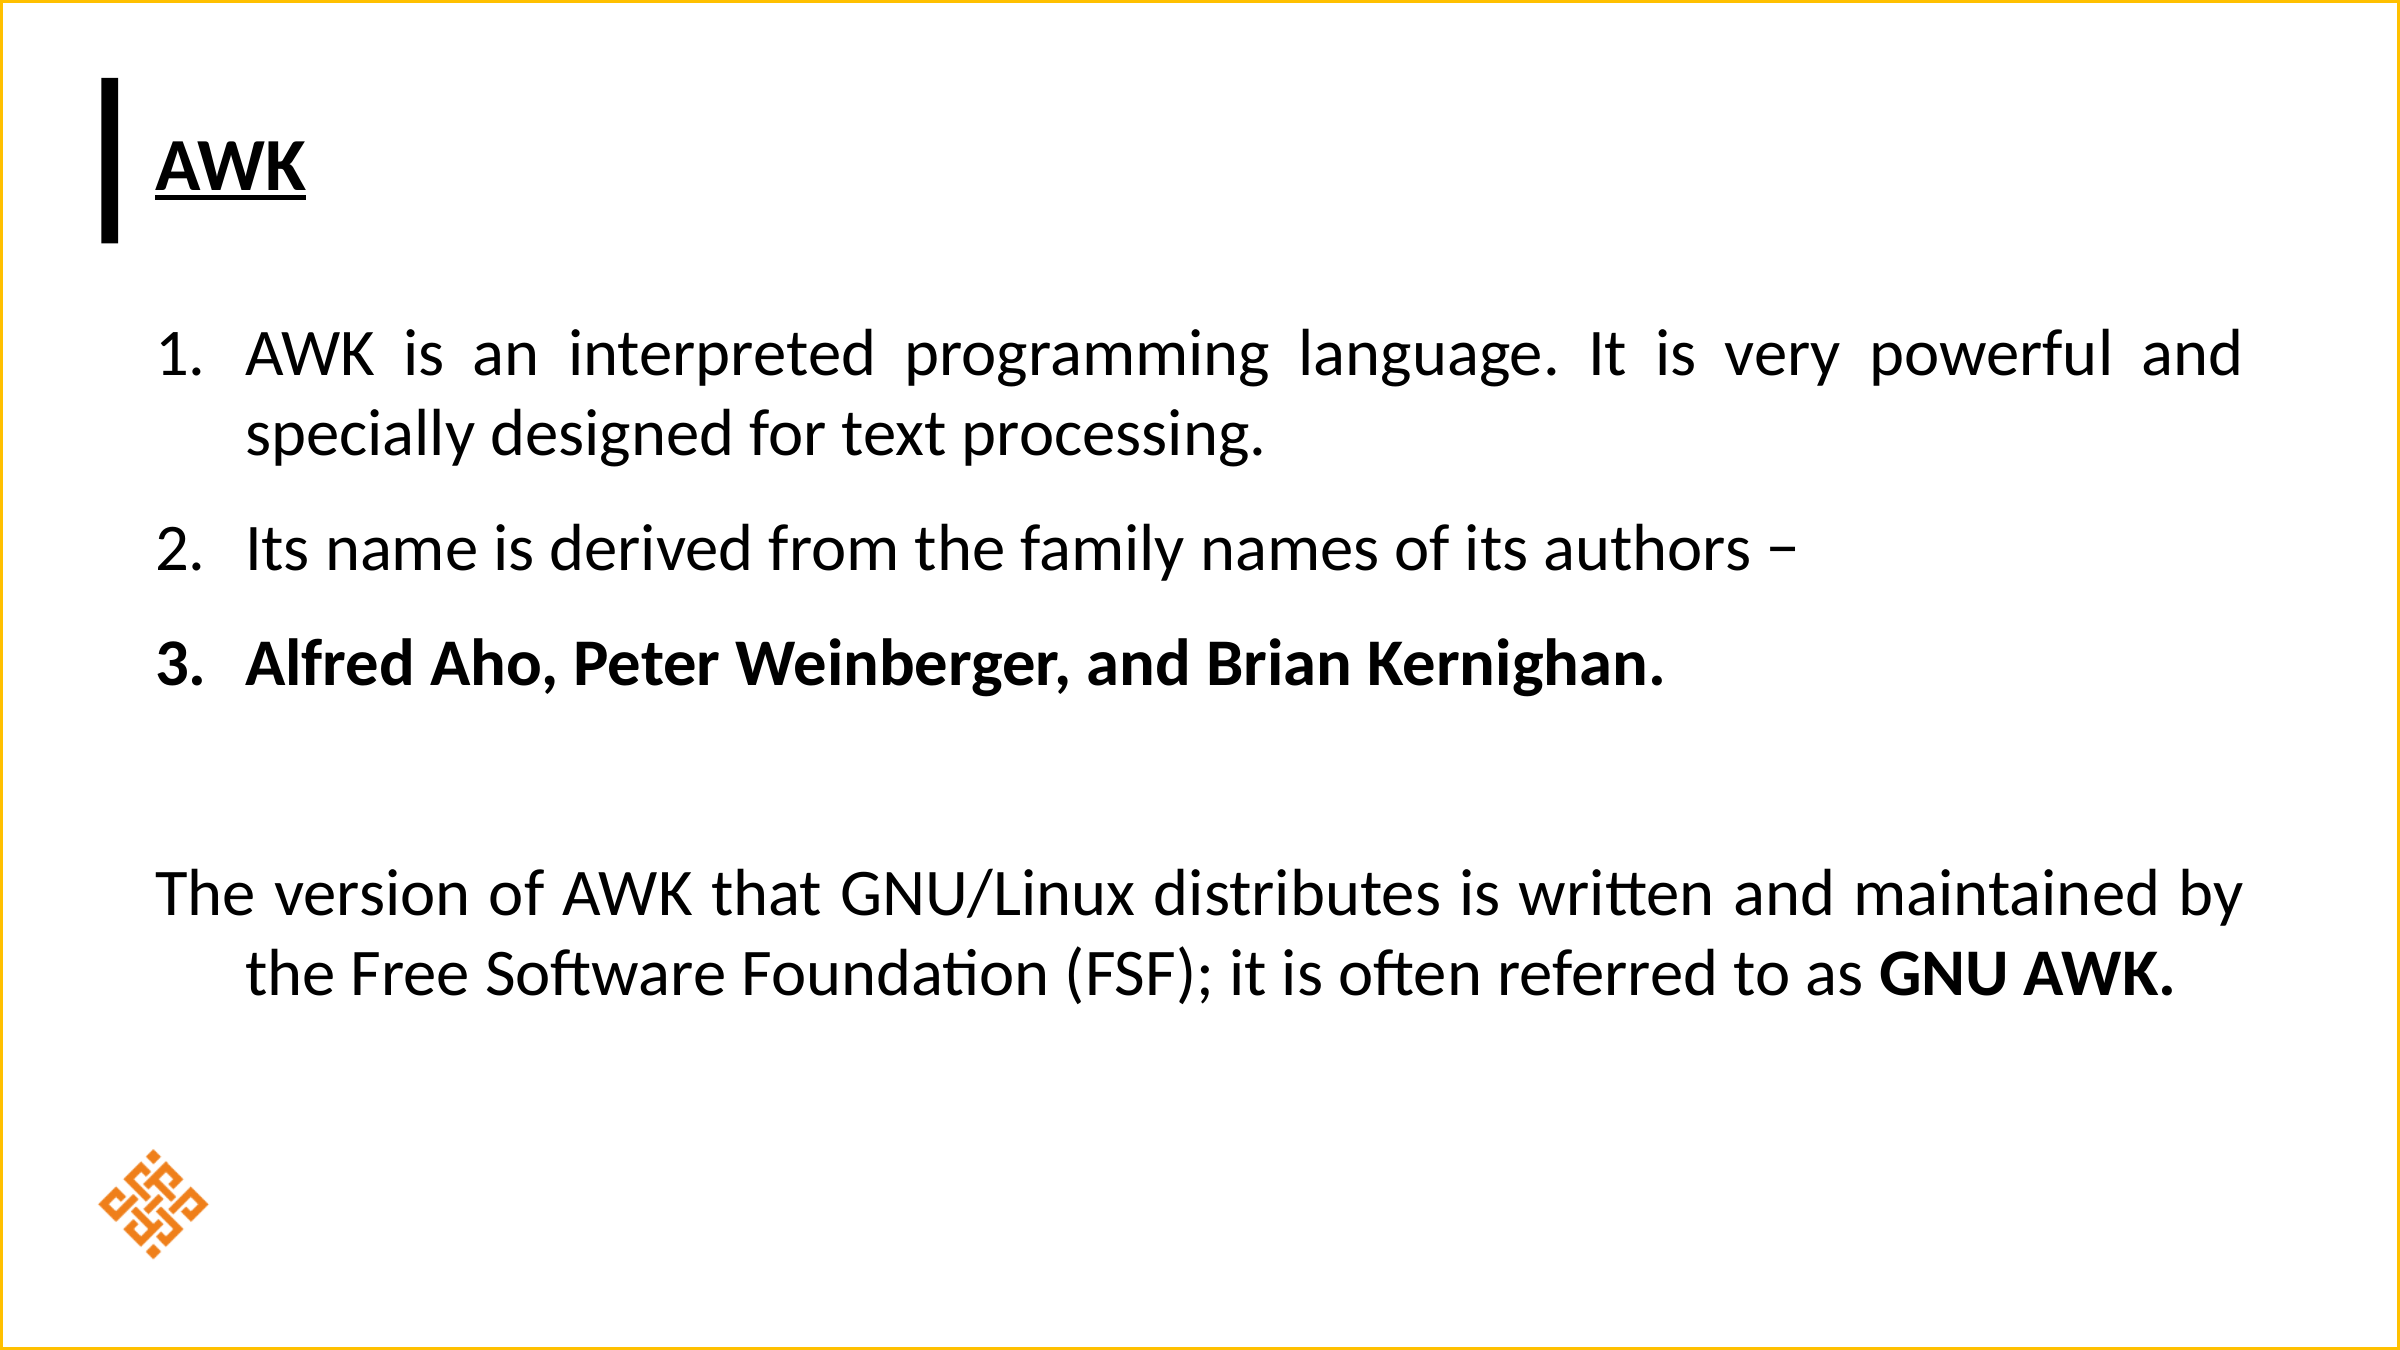

# AWK
AWK is an interpreted programming language. It is very powerful and specially designed for text processing.
Its name is derived from the family names of its authors −
Alfred Aho, Peter Weinberger, and Brian Kernighan.

The version of AWK that GNU/Linux distributes is written and maintained by the Free Software Foundation (FSF); it is often referred to as GNU AWK.